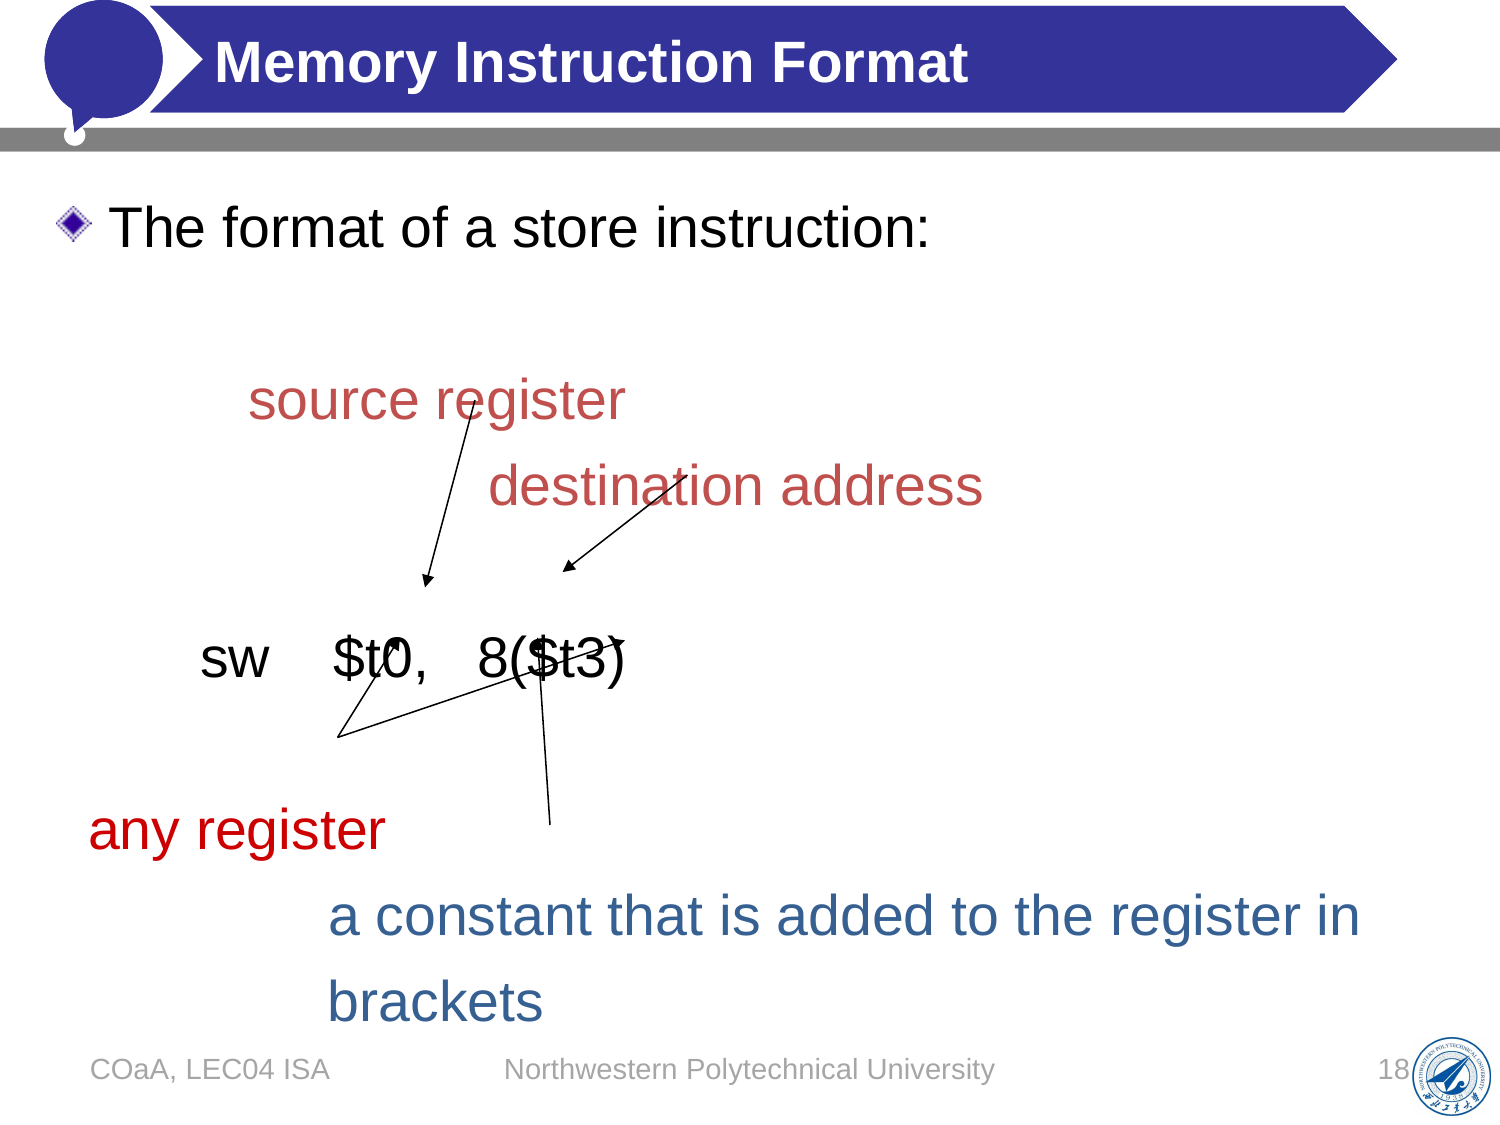

# Memory Instruction Format

The format of a store instruction:

            source register
                           destination address

         sw    $t0,   8($t3)

  any register
                 a constant that is added to the register in brackets

COaA, LEC04 ISA
Northwestern Polytechnical University
18